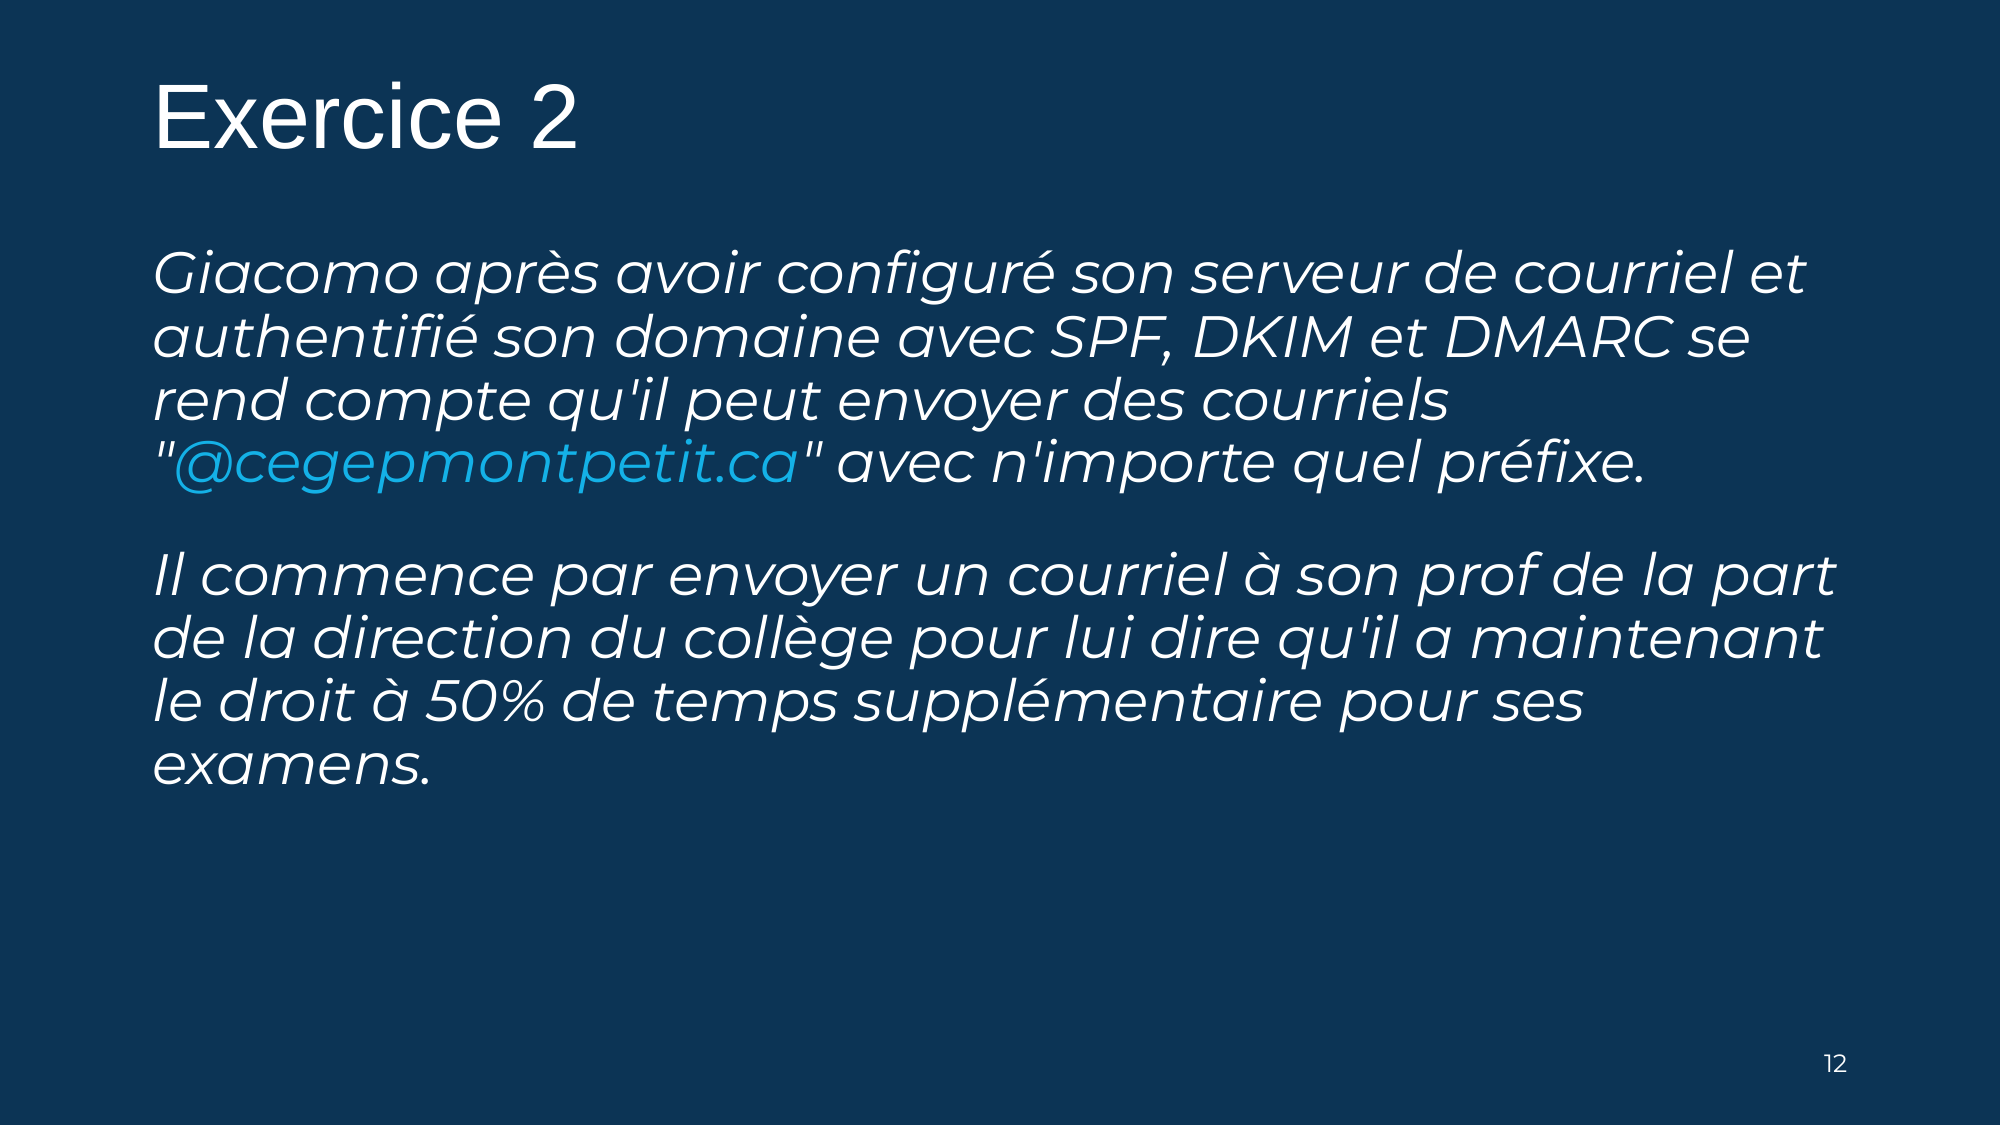

# Exercice 2
Giacomo après avoir configuré son serveur de courriel et authentifié son domaine avec SPF, DKIM et DMARC se rend compte qu'il peut envoyer des courriels "@cegepmontpetit.ca" avec n'importe quel préfixe.
Il commence par envoyer un courriel à son prof de la part de la direction du collège pour lui dire qu'il a maintenant le droit à 50% de temps supplémentaire pour ses examens.
12